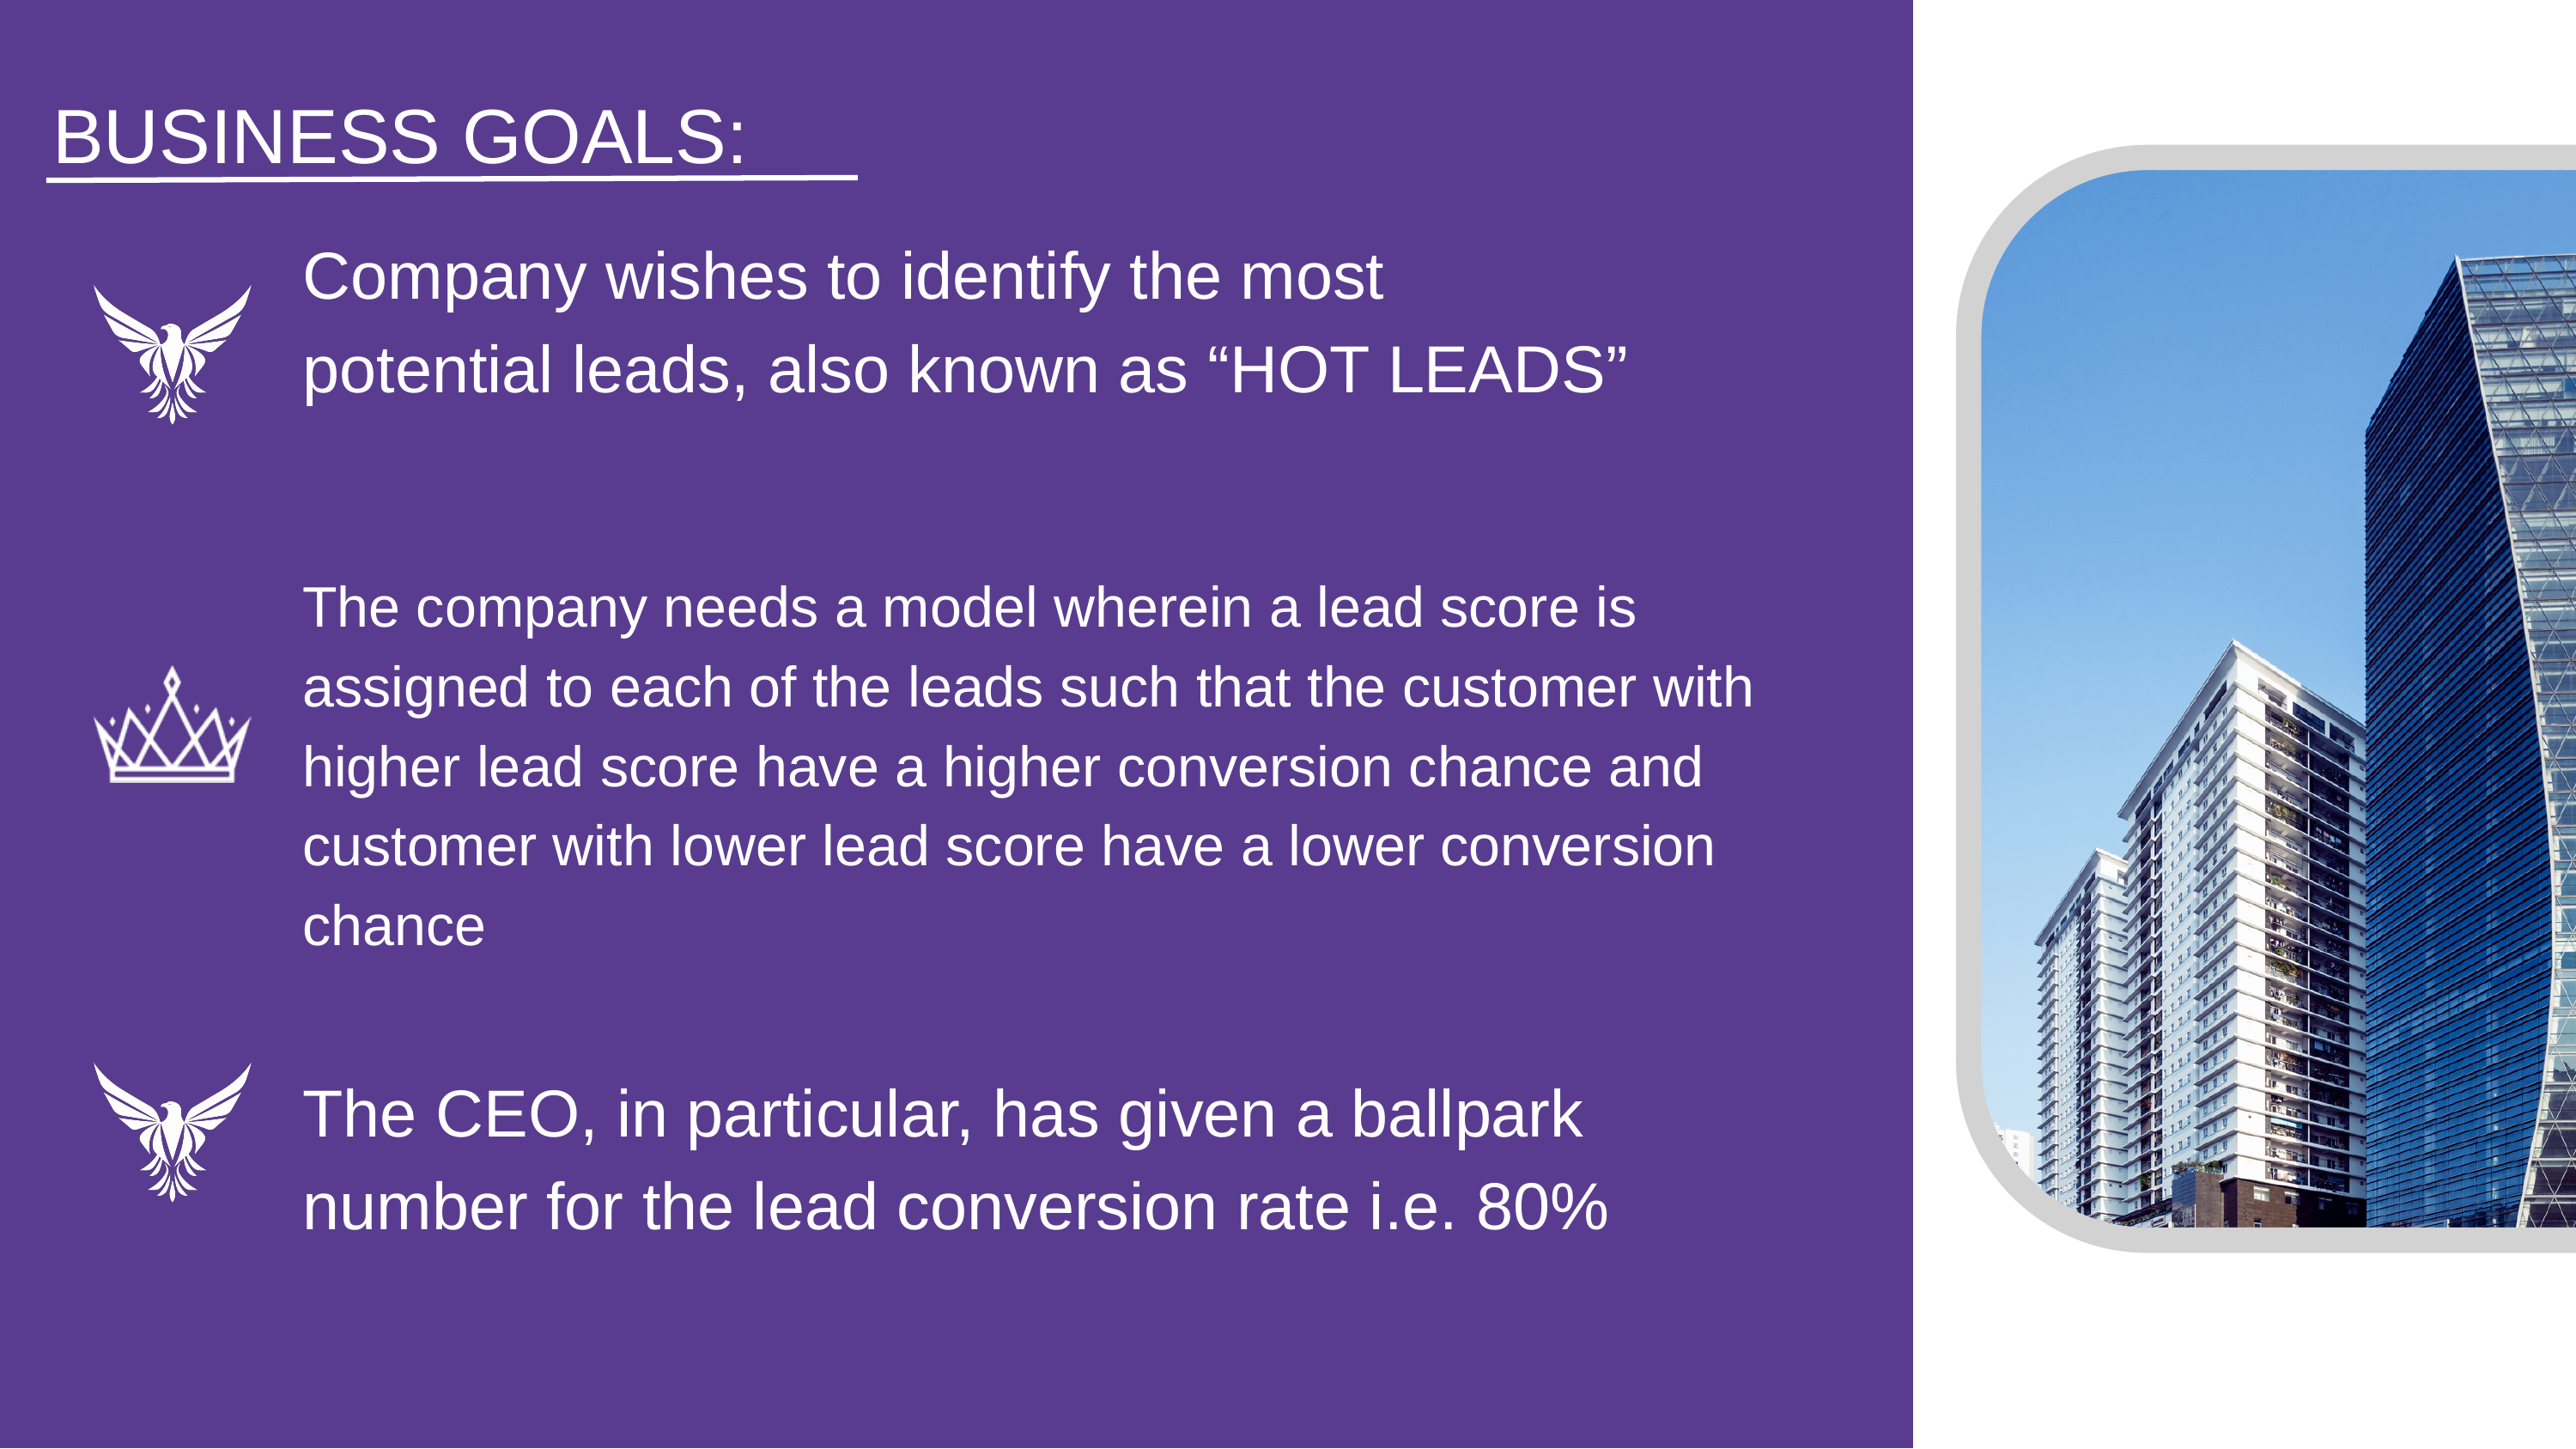

BUSINESS GOALS:

Company wishes to identify the most potential leads, also known as “HOT LEADS”

The company needs a model wherein a lead score is assigned to each of the leads such that the customer with higher lead score have a higher conversion chance and customer with lower lead score have a lower conversion chance

The CEO, in particular, has given a ballpark number for the lead conversion rate i.e. 80%